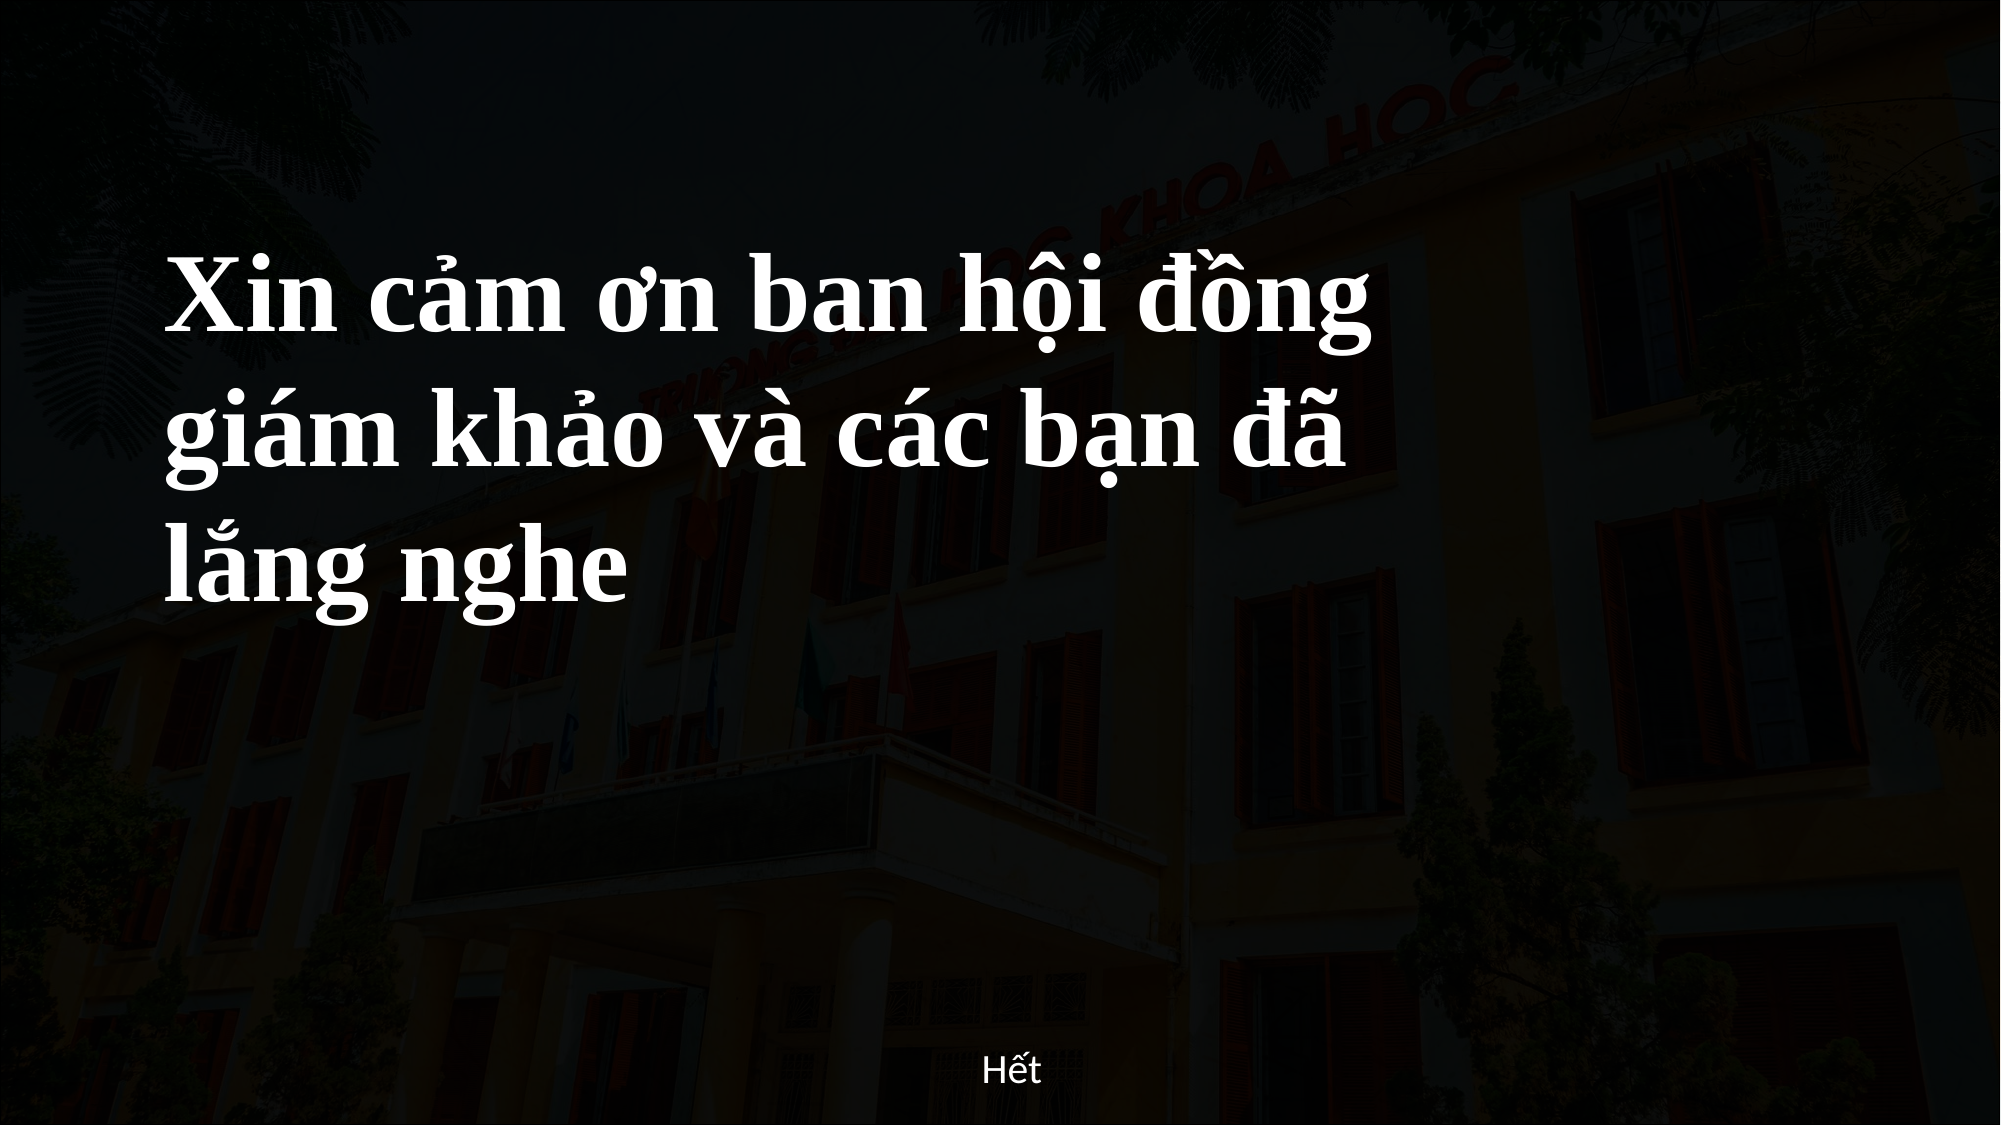

Xin cảm ơn ban hội đồng giám khảo và các bạn đã lắng nghe
Hết